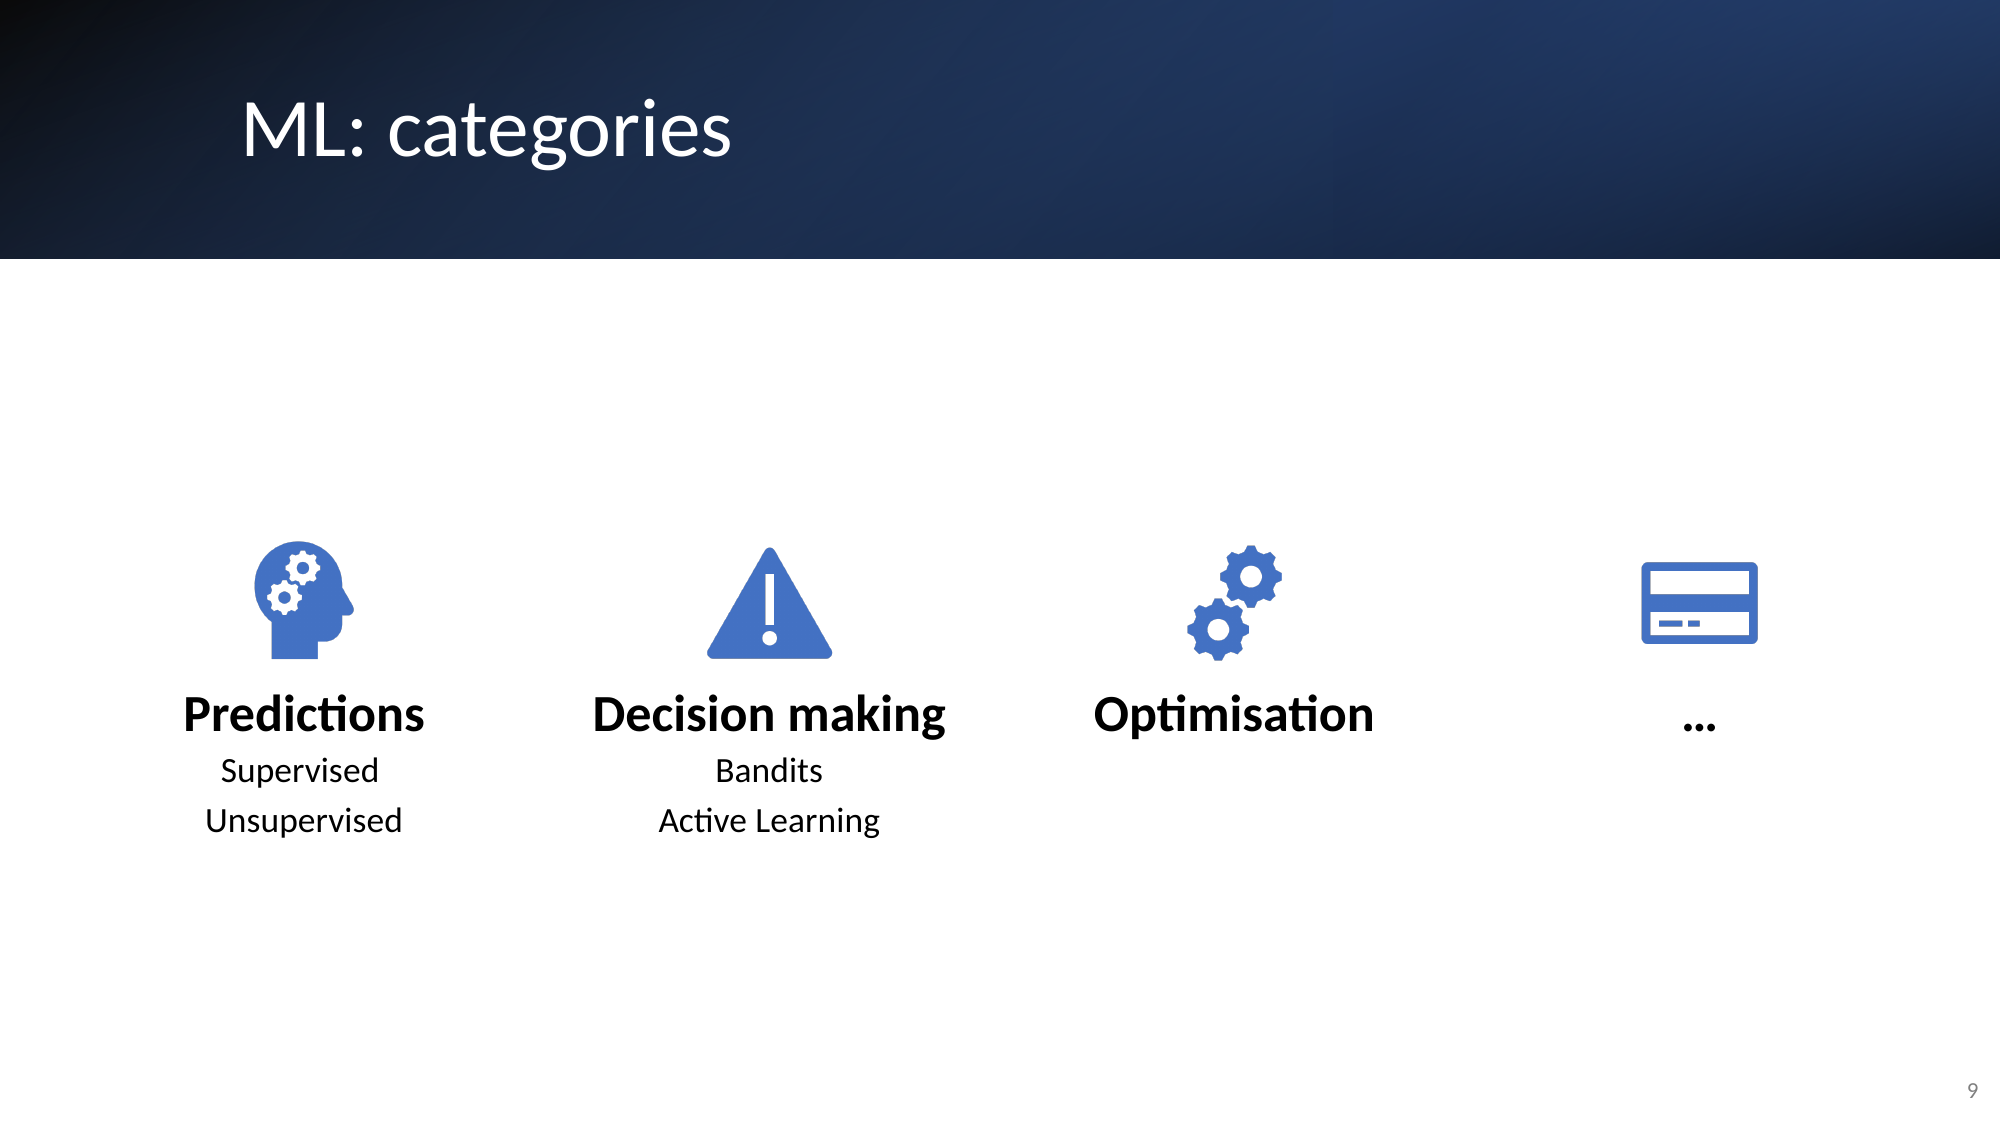

# ML: categories
Predictions
Supervised
Unsupervised
Decision making
Bandits
Active Learning
Optimisation
…
9